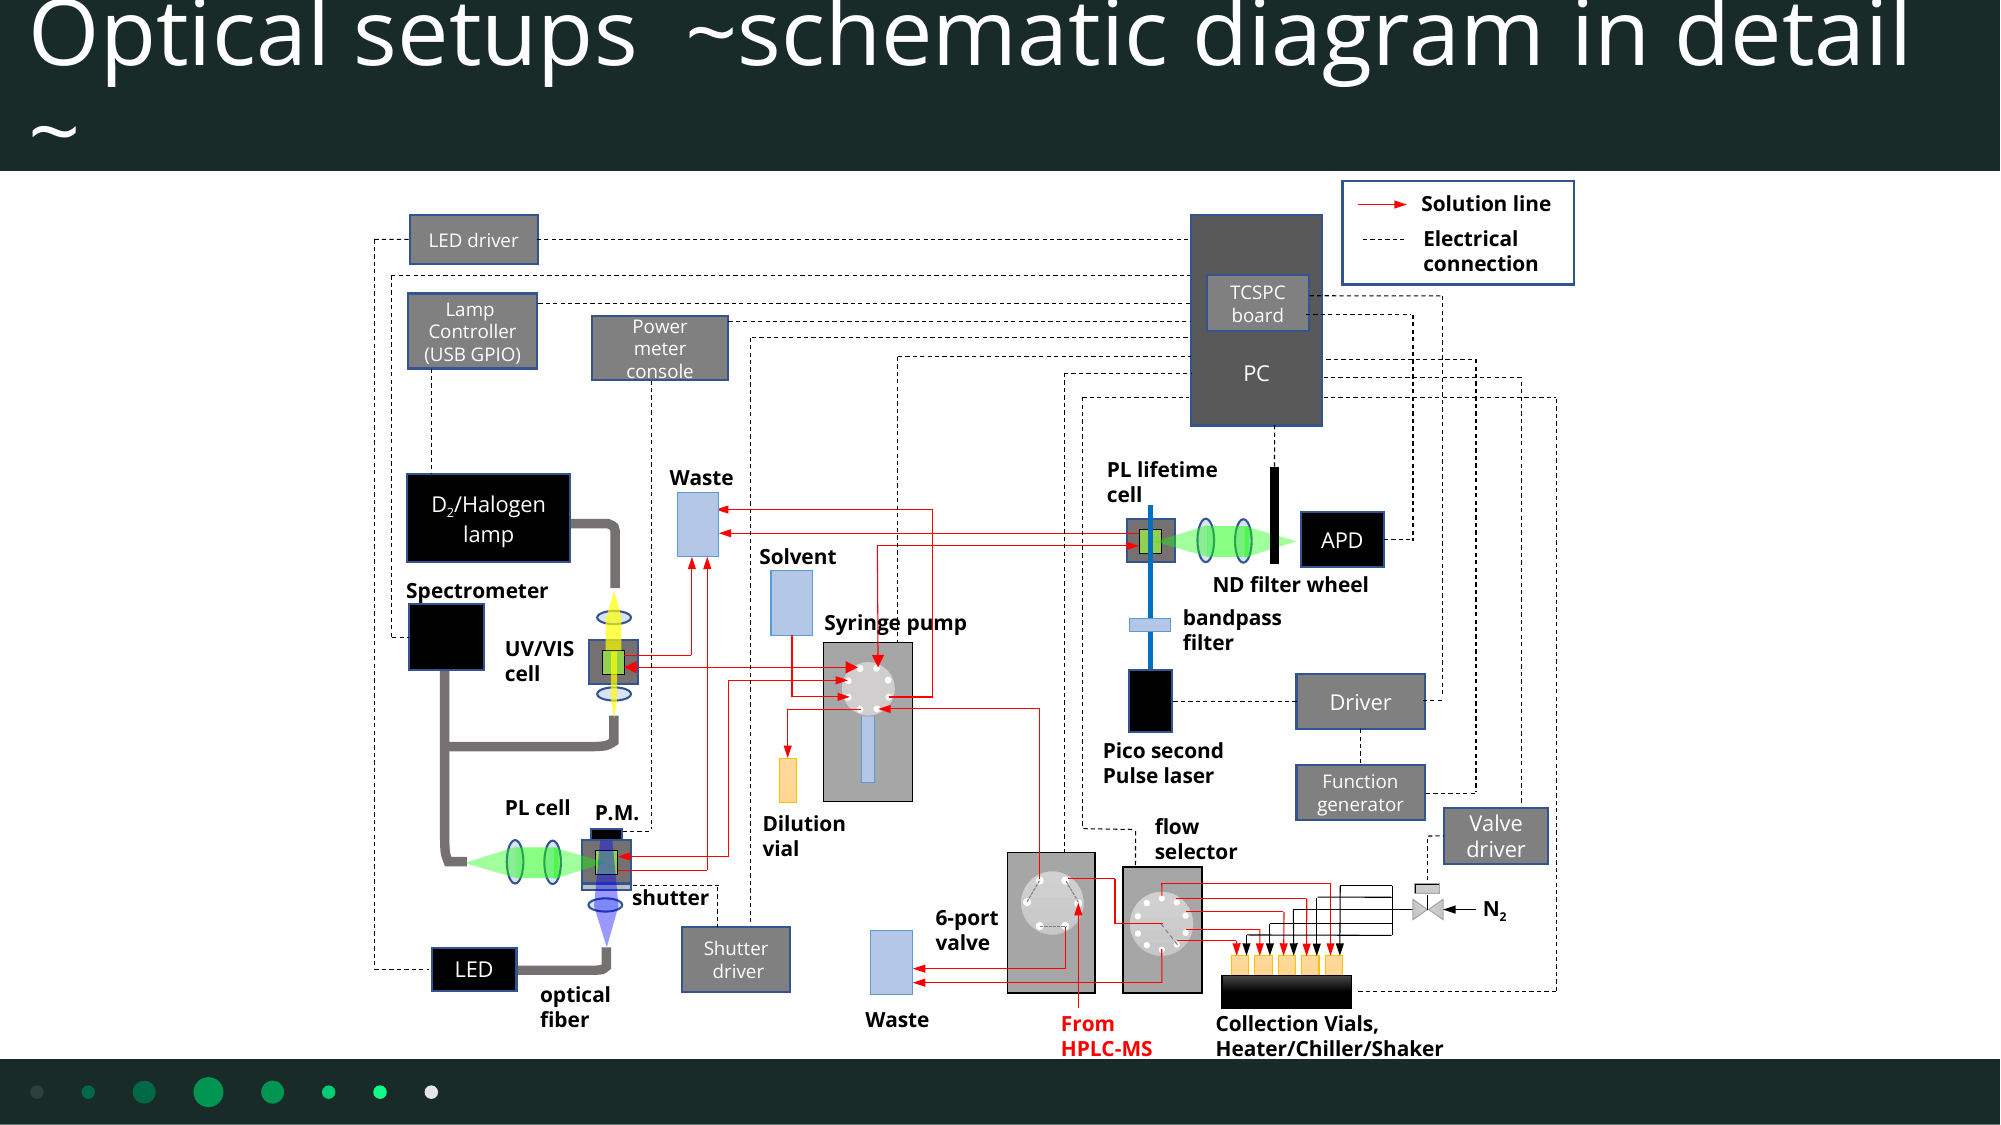

# Optical setups  ~schematic diagram in detail ~
Solution line

Electrical
connection
LED driver

PC
TCSPC
board
Lamp
Controller
(USB GPIO)
Power meter
console
PL lifetime
cell
Waste

D2/Halogen
lamp

APD

Solvent

ND filter wheel
Spectrometer

bandpass
filter

Syringe pump

UV/VIS
cell

Driver

Pico second
Pulse laser

Function
generator
PL cell
P.M.
Dilution
vial
flow
selector
Valve
driver

shutter

N2

6-port
valve

Shutter
 driver

LED

optical
fiber

Waste
Collection Vials,
Heater/Chiller/Shaker
From
HPLC-MS